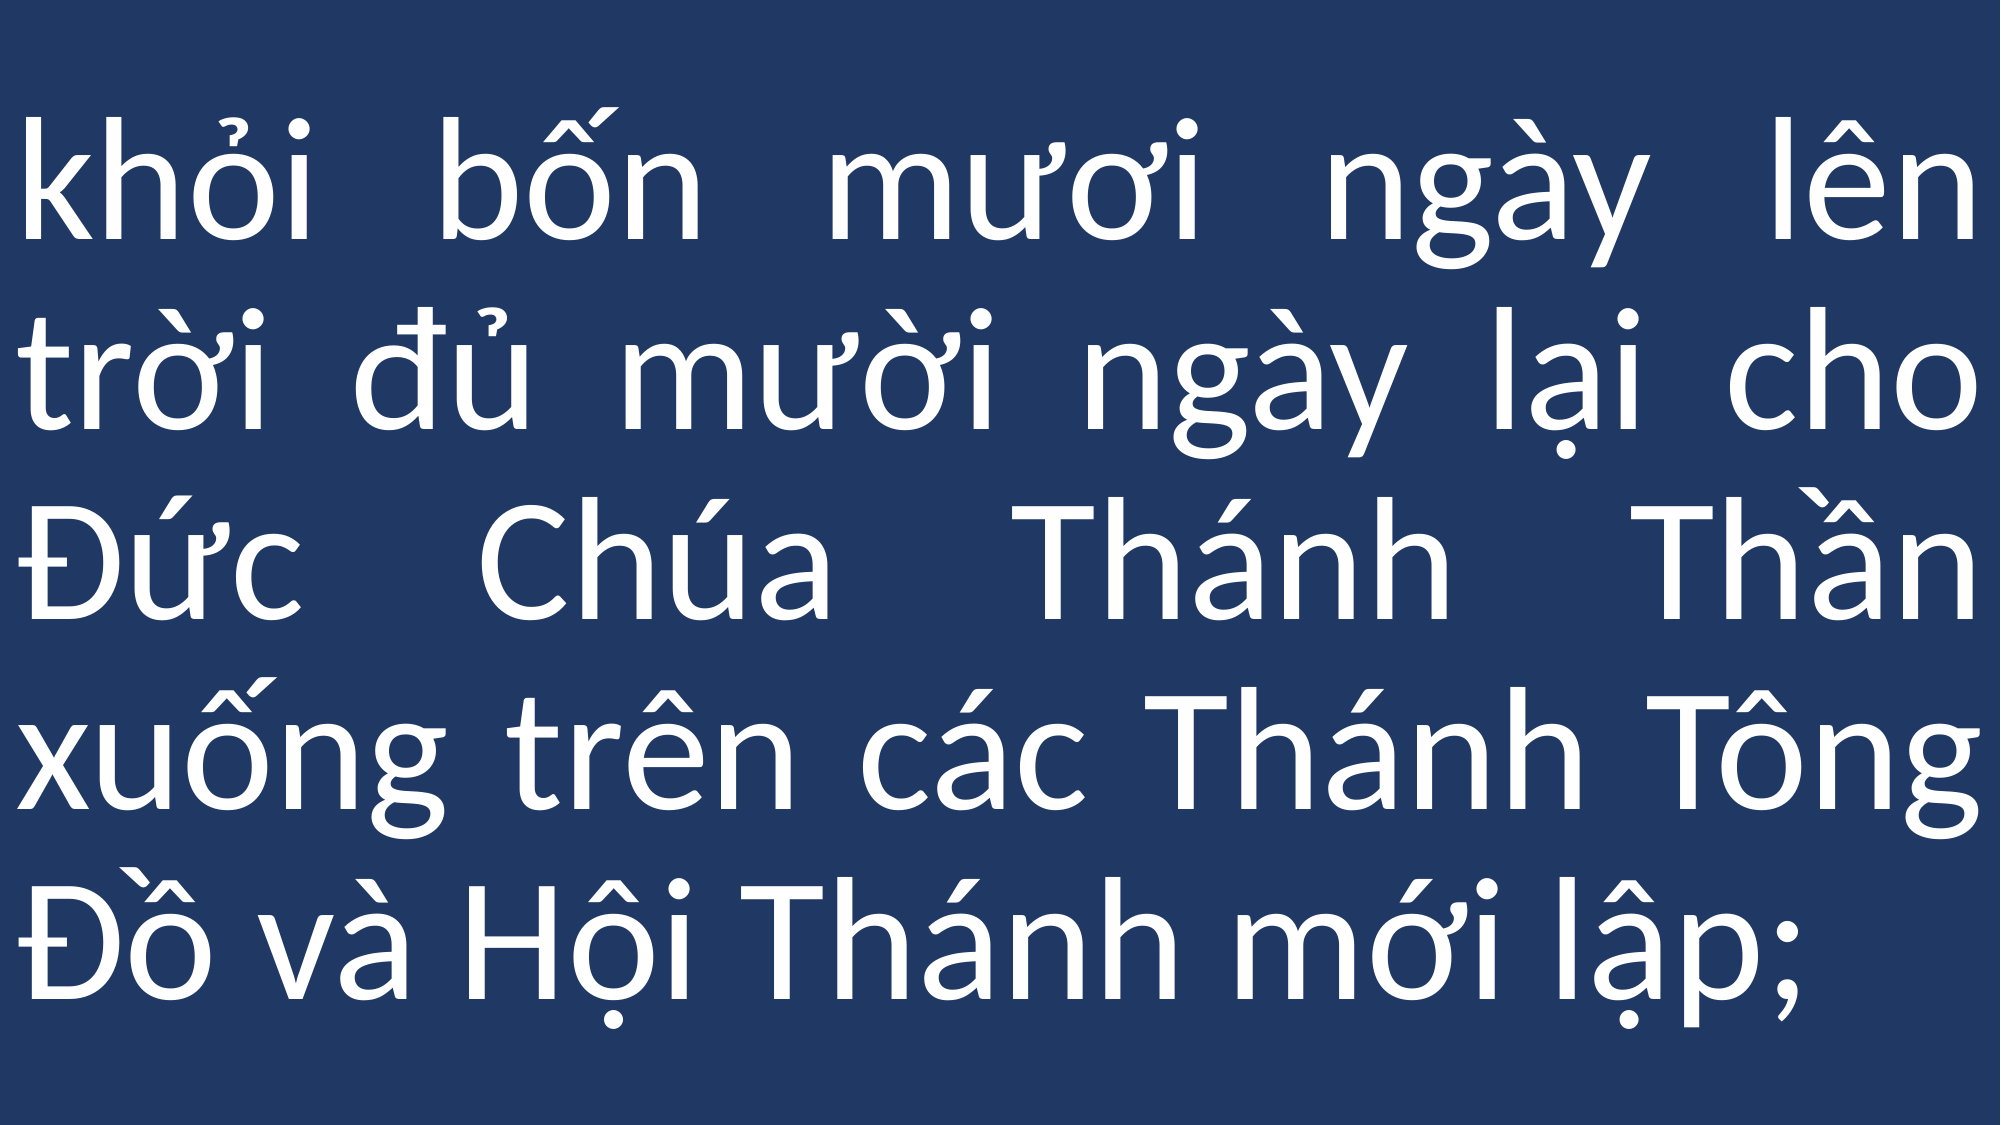

# khỏi bốn mươi ngày lên trời đủ mười ngày lại cho Đức Chúa Thánh Thần xuống trên các Thánh Tông Đồ và Hội Thánh mới lập;